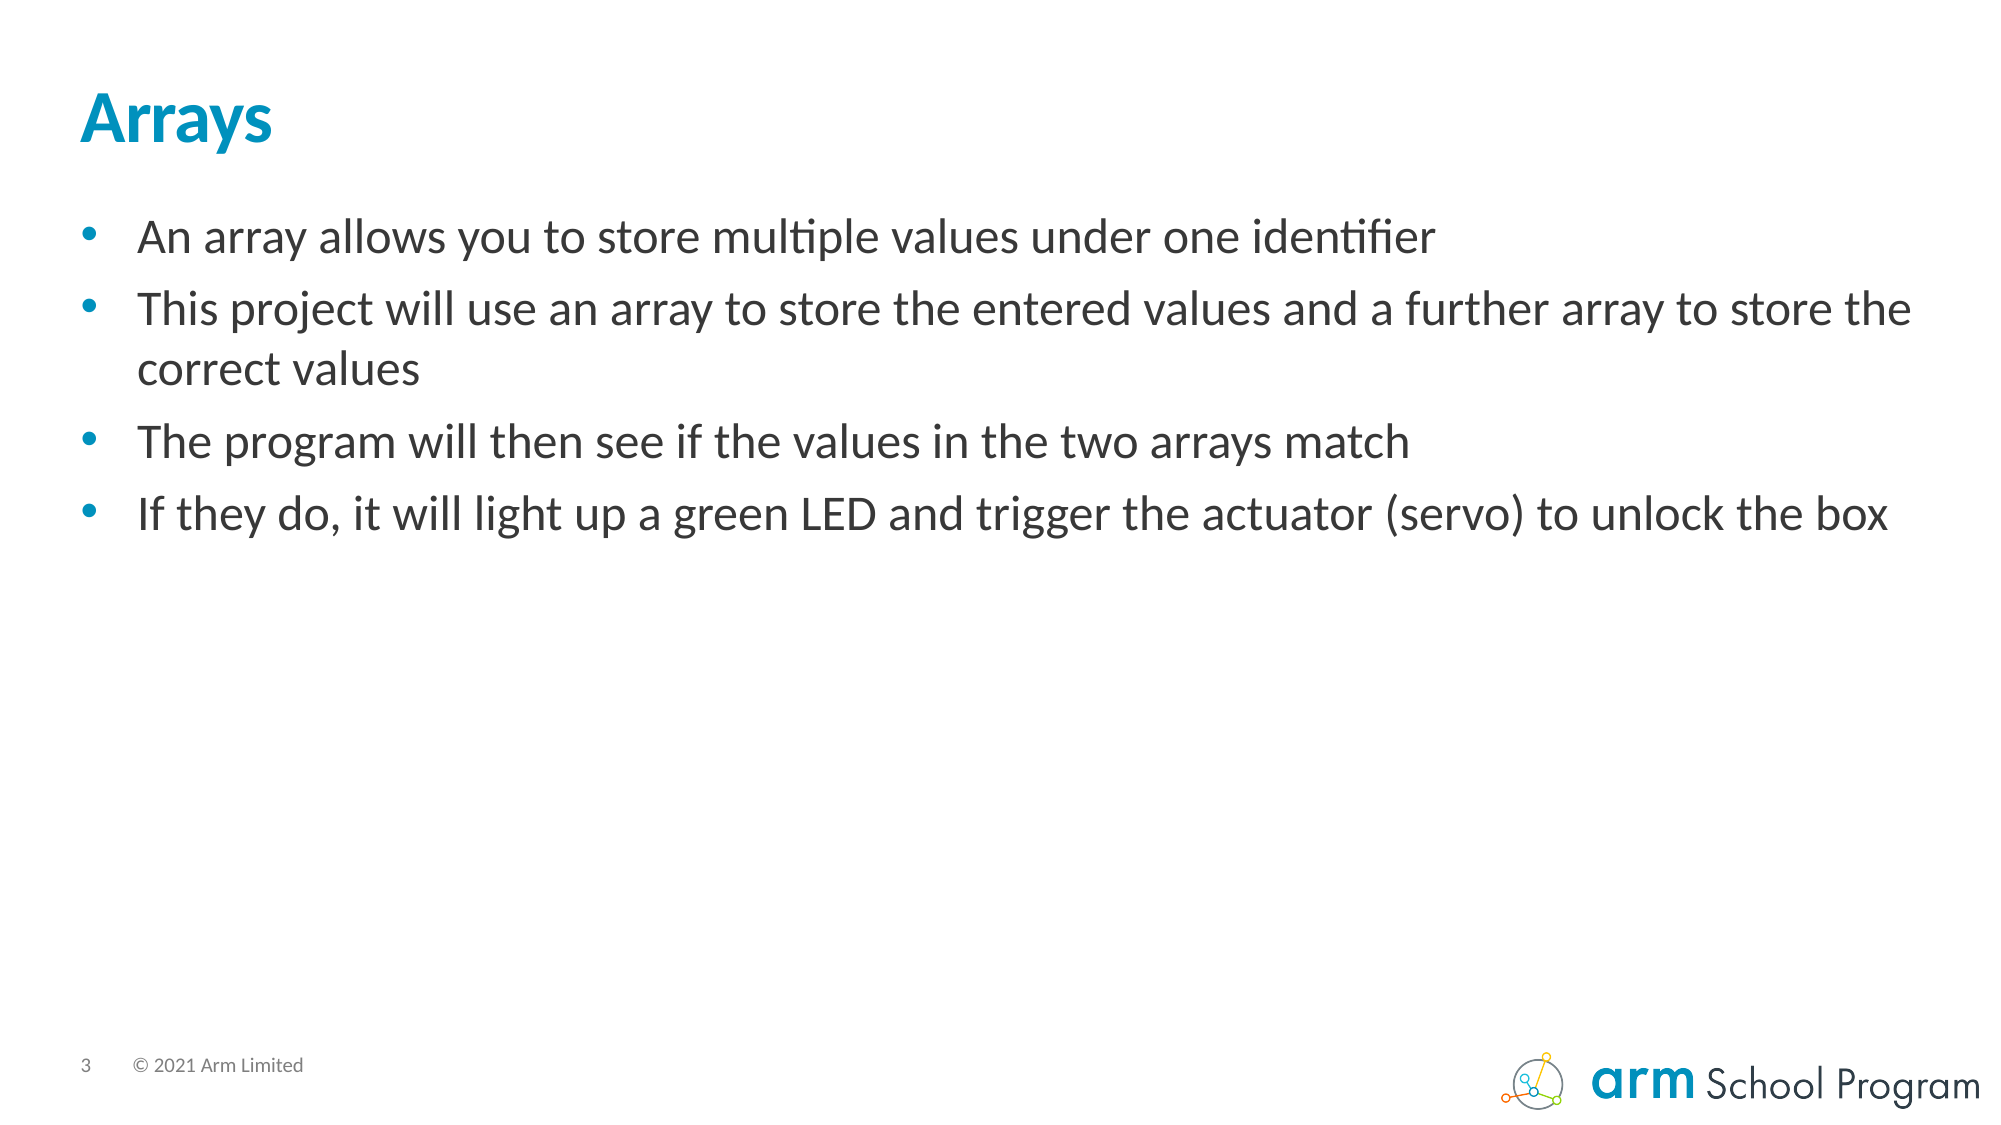

# Arrays
An array allows you to store multiple values under one identifier
This project will use an array to store the entered values and a further array to store the correct values
The program will then see if the values in the two arrays match
If they do, it will light up a green LED and trigger the actuator (servo) to unlock the box